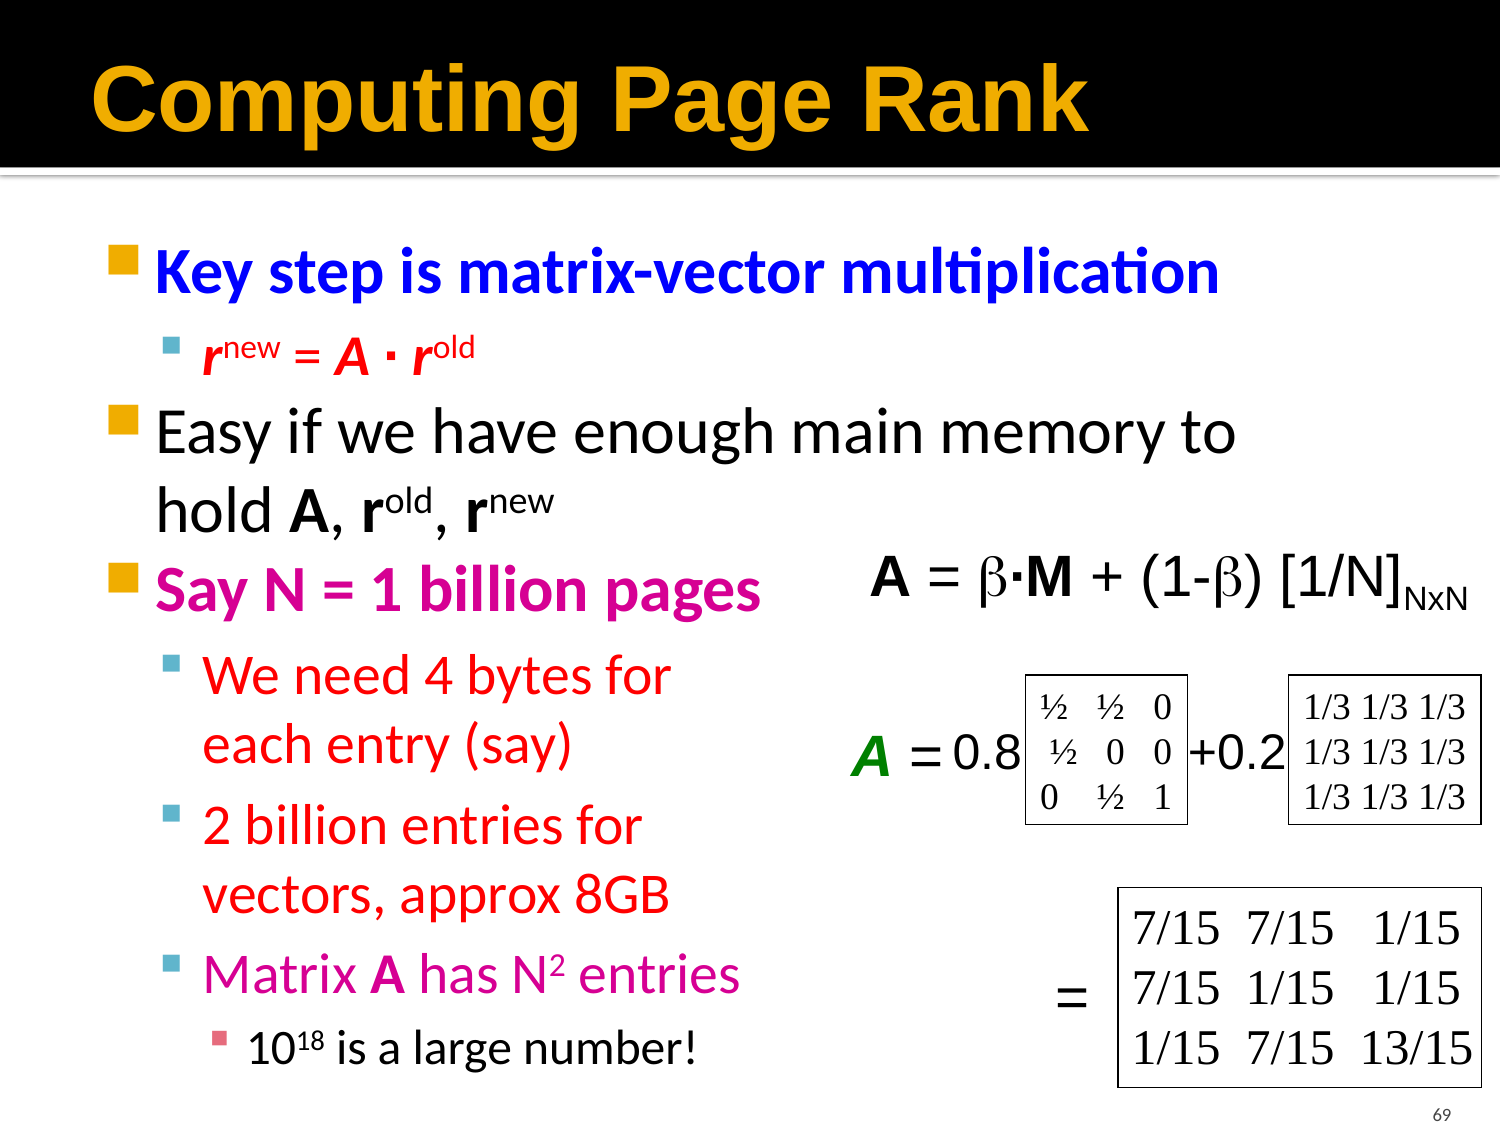

# Computing Page Rank
Key step is matrix-vector multiplication
rnew = A ∙ rold
Easy if we have enough main memory to hold A, rold, rnew
Say N = 1 billion pages
We need 4 bytes for
each entry (say)
2 billion entries for
vectors, approx 8GB
Matrix A has N2 entries
1018 is a large number!
A = β∙M + (1-β) [1/N]NxN
½   ½   0
 ½   0   0
0    ½   1
1/3 1/3 1/3
1/3 1/3 1/3
1/3 1/3 1/3
A =
0.8
+0.2
     7/15  7/15   1/15
     7/15  1/15   1/15
     1/15  7/15  13/15

 =
69